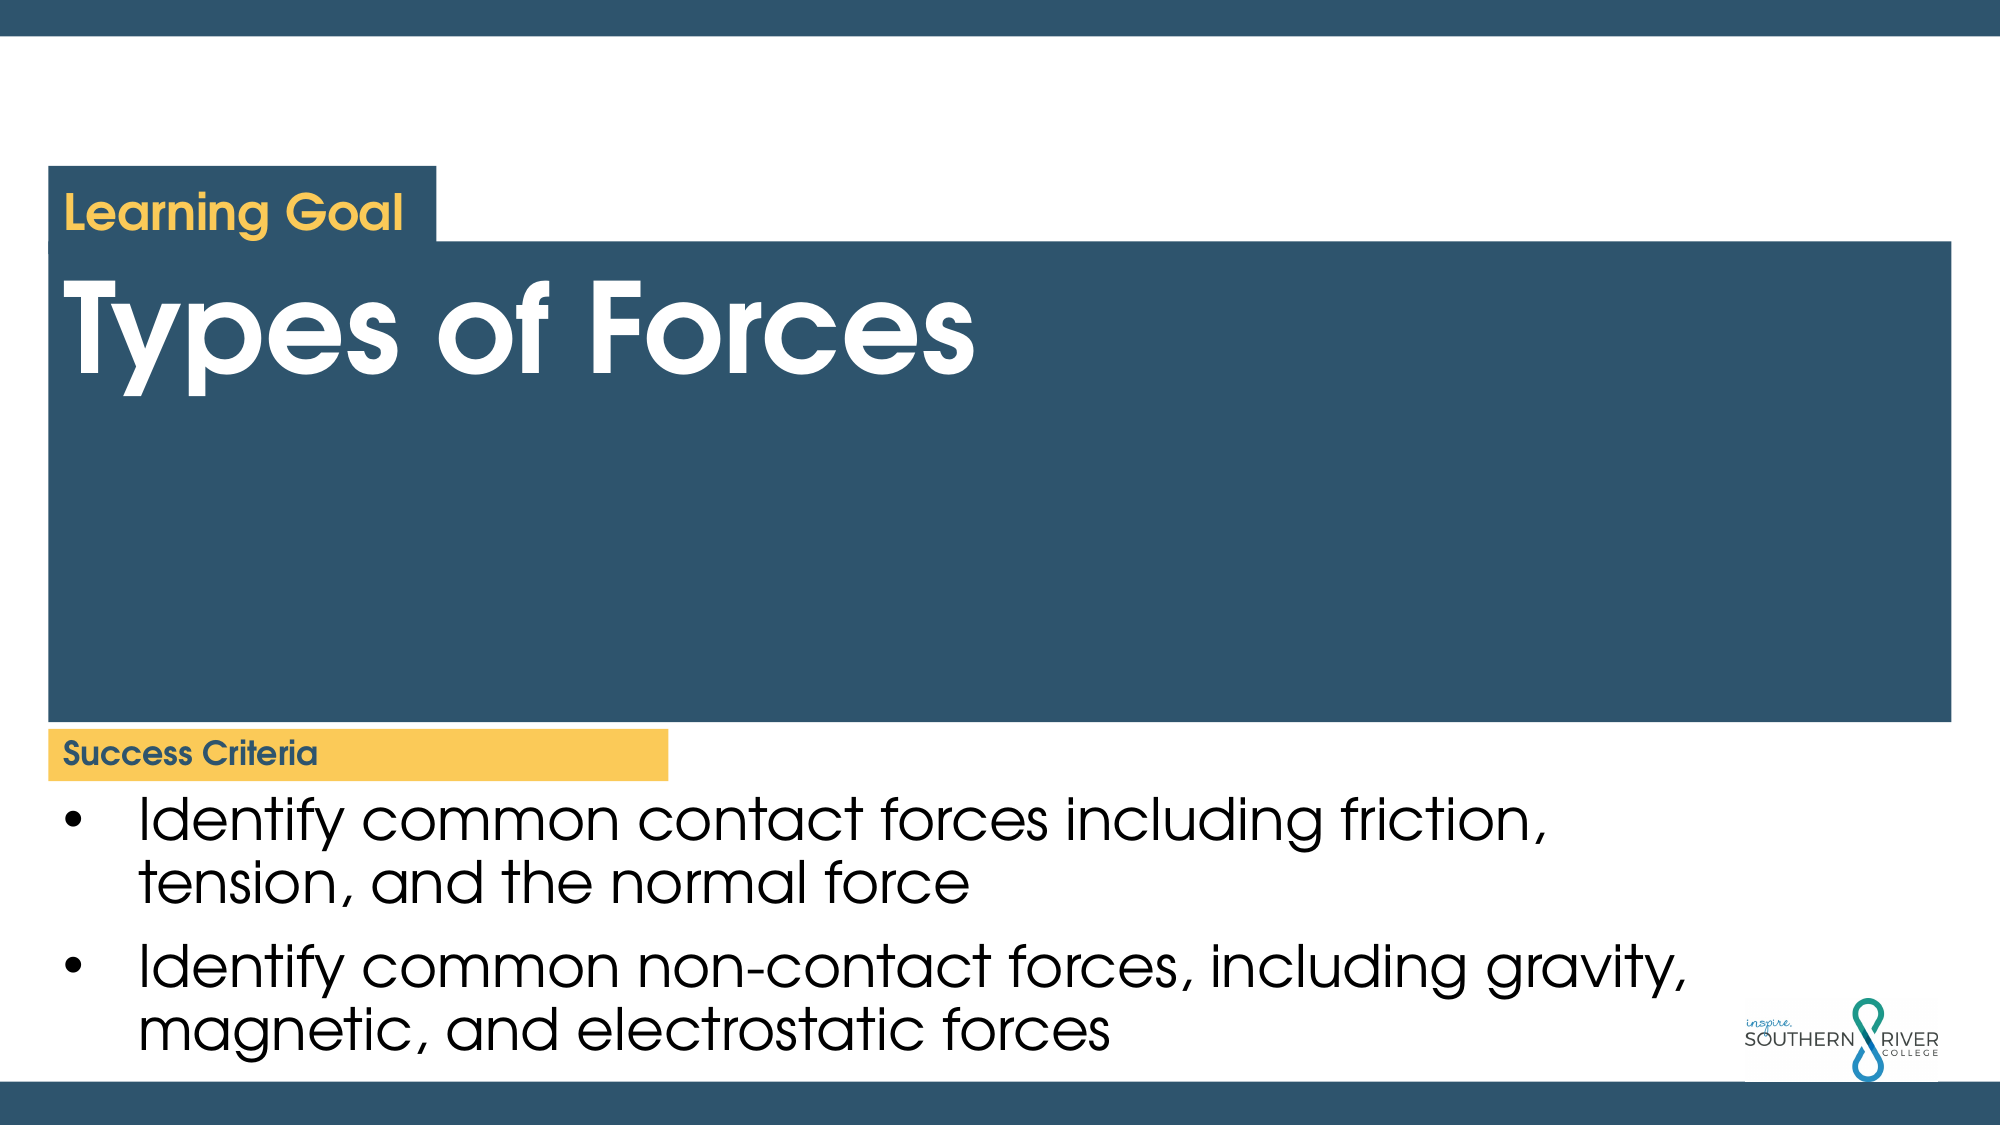

Types of Forces
Success Criteria
Identify common contact forces including friction, tension, and the normal force
Identify common non-contact forces, including gravity, magnetic, and electrostatic forces